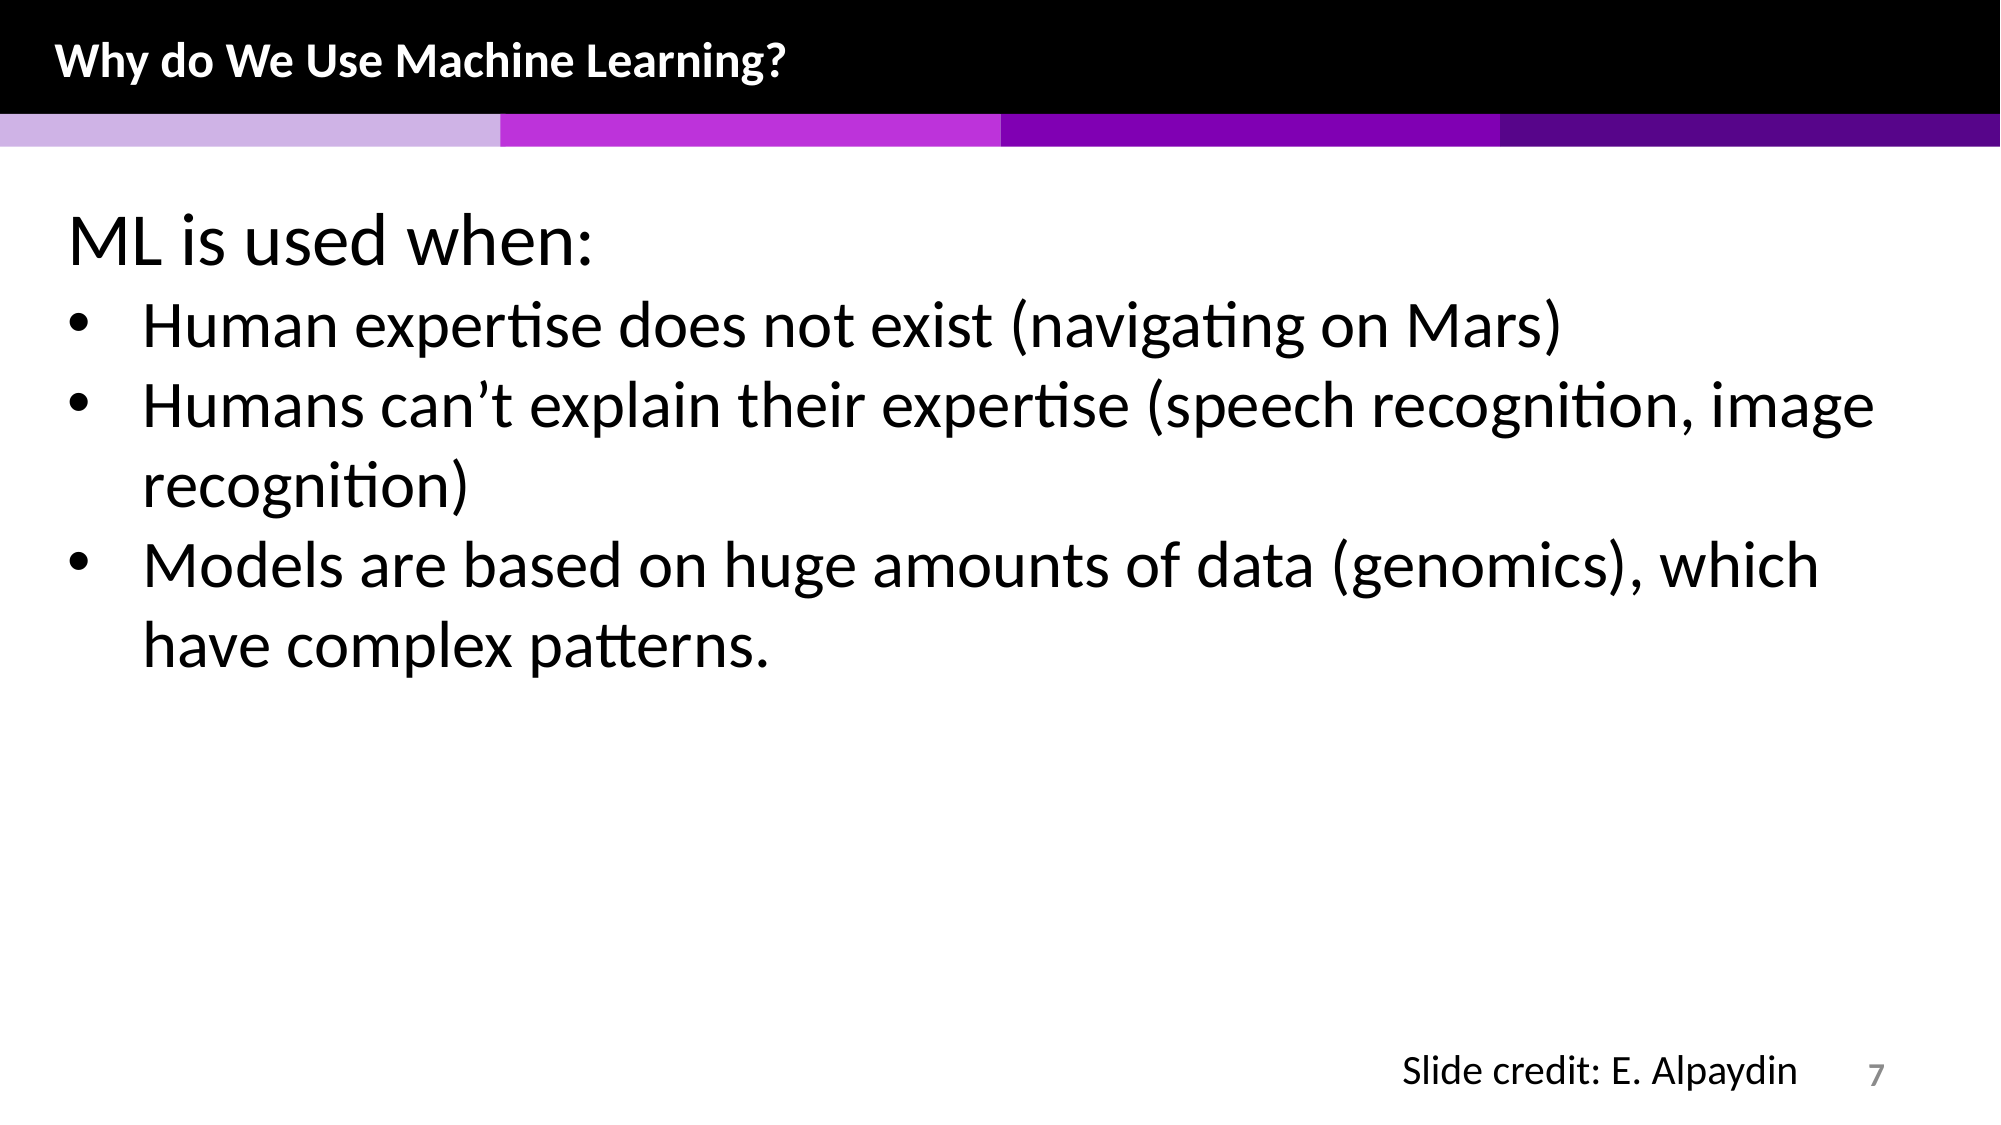

Why do We Use Machine Learning?
ML is used when:
Human expertise does not exist (navigating on Mars)
Humans can’t explain their expertise (speech recognition, image recognition)
Models are based on huge amounts of data (genomics), which have complex patterns.
Slide credit: E. Alpaydin